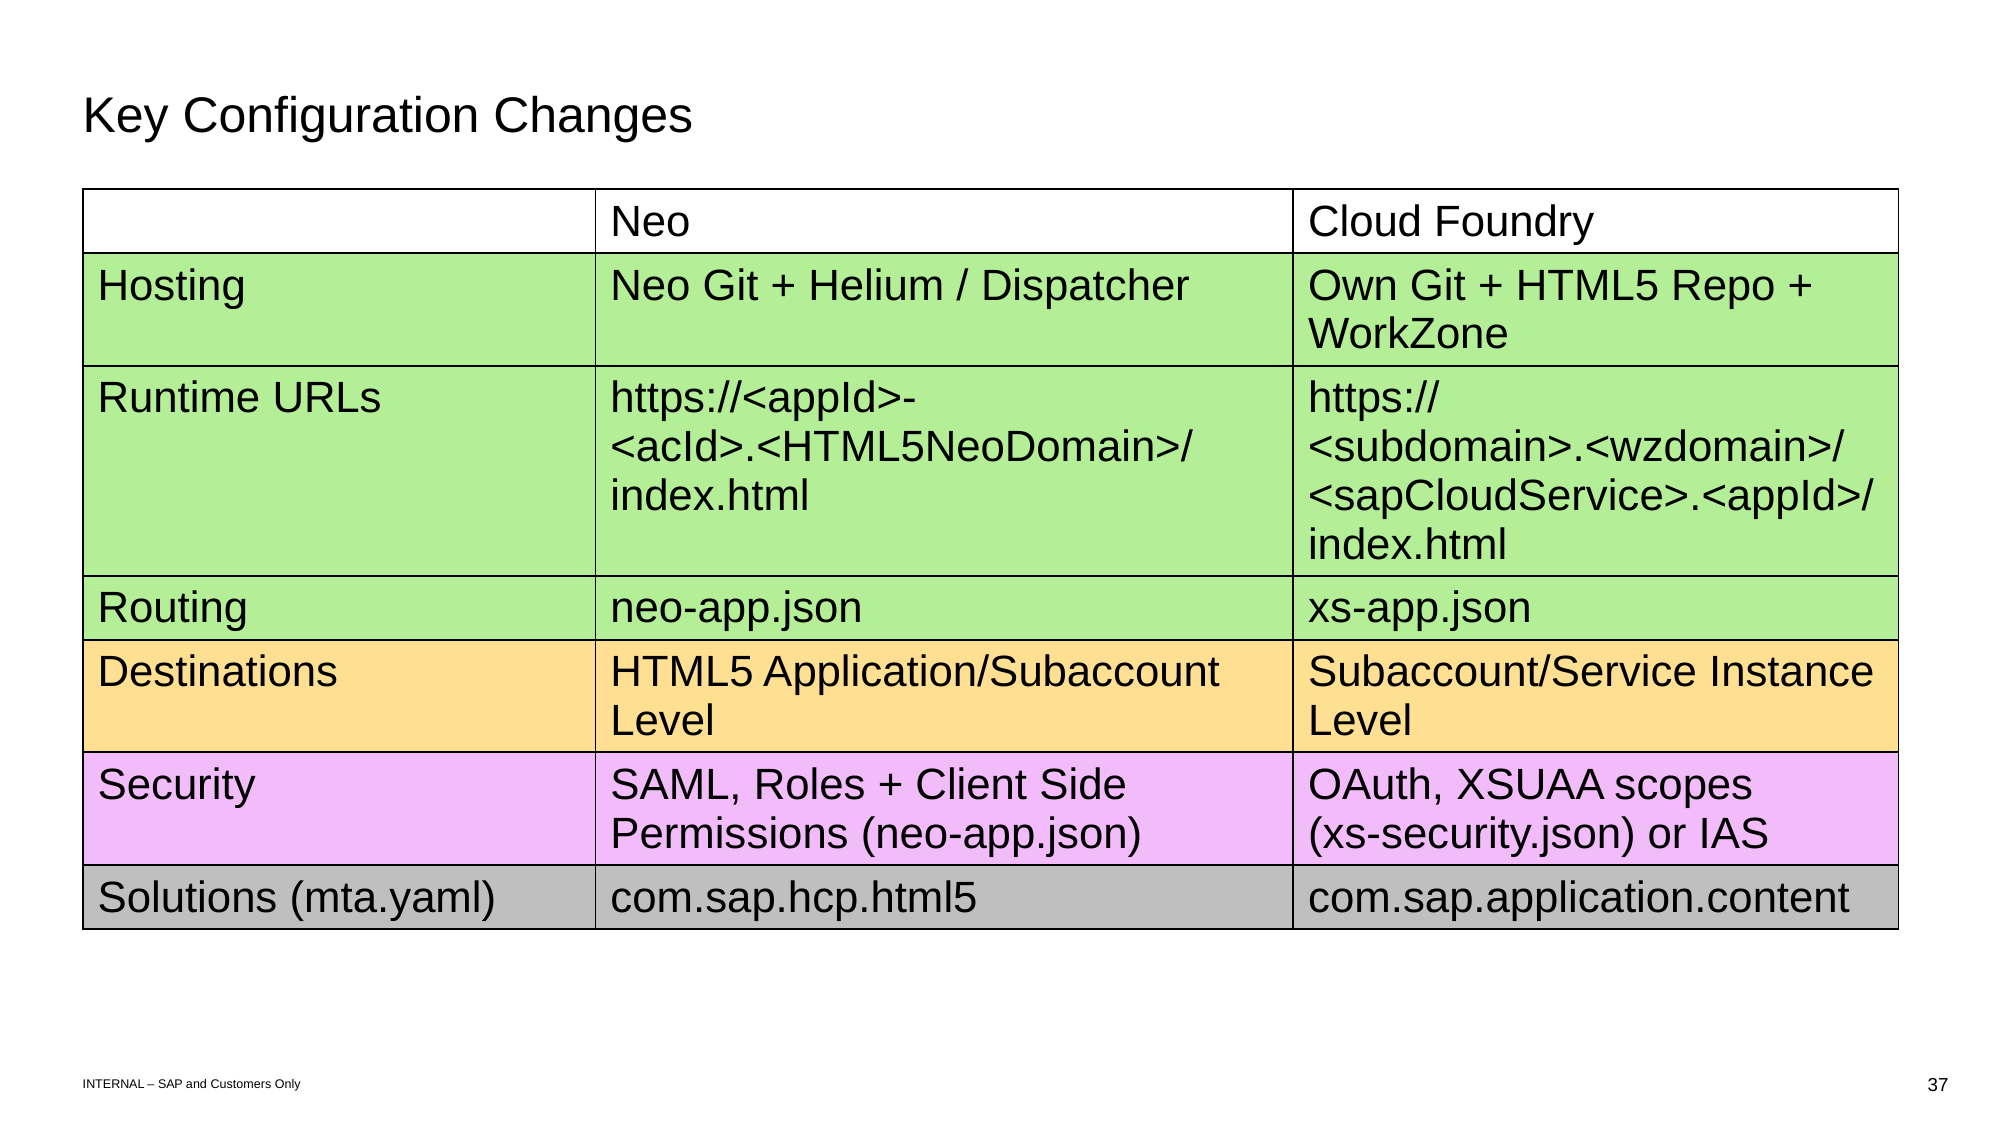

# Key Configuration Changes
|  | Neo | Cloud Foundry |
| --- | --- | --- |
| Hosting | Neo Git + Helium / Dispatcher | Own Git + HTML5 Repo + WorkZone |
| Runtime URLs | https://<appId>-<acId>.<HTML5NeoDomain>/index.html | https://<subdomain>.<wzdomain>/<sapCloudService>.<appId>/index.html |
| Routing | neo-app.json | xs-app.json |
| Destinations | HTML5 Application/Subaccount Level | Subaccount/Service Instance Level |
| Security | SAML, Roles + Client Side Permissions (neo-app.json) | OAuth, XSUAA scopes  (xs-security.json) or IAS |
| Solutions (mta.yaml) | com.sap.hcp.html5 | com.sap.application.content |